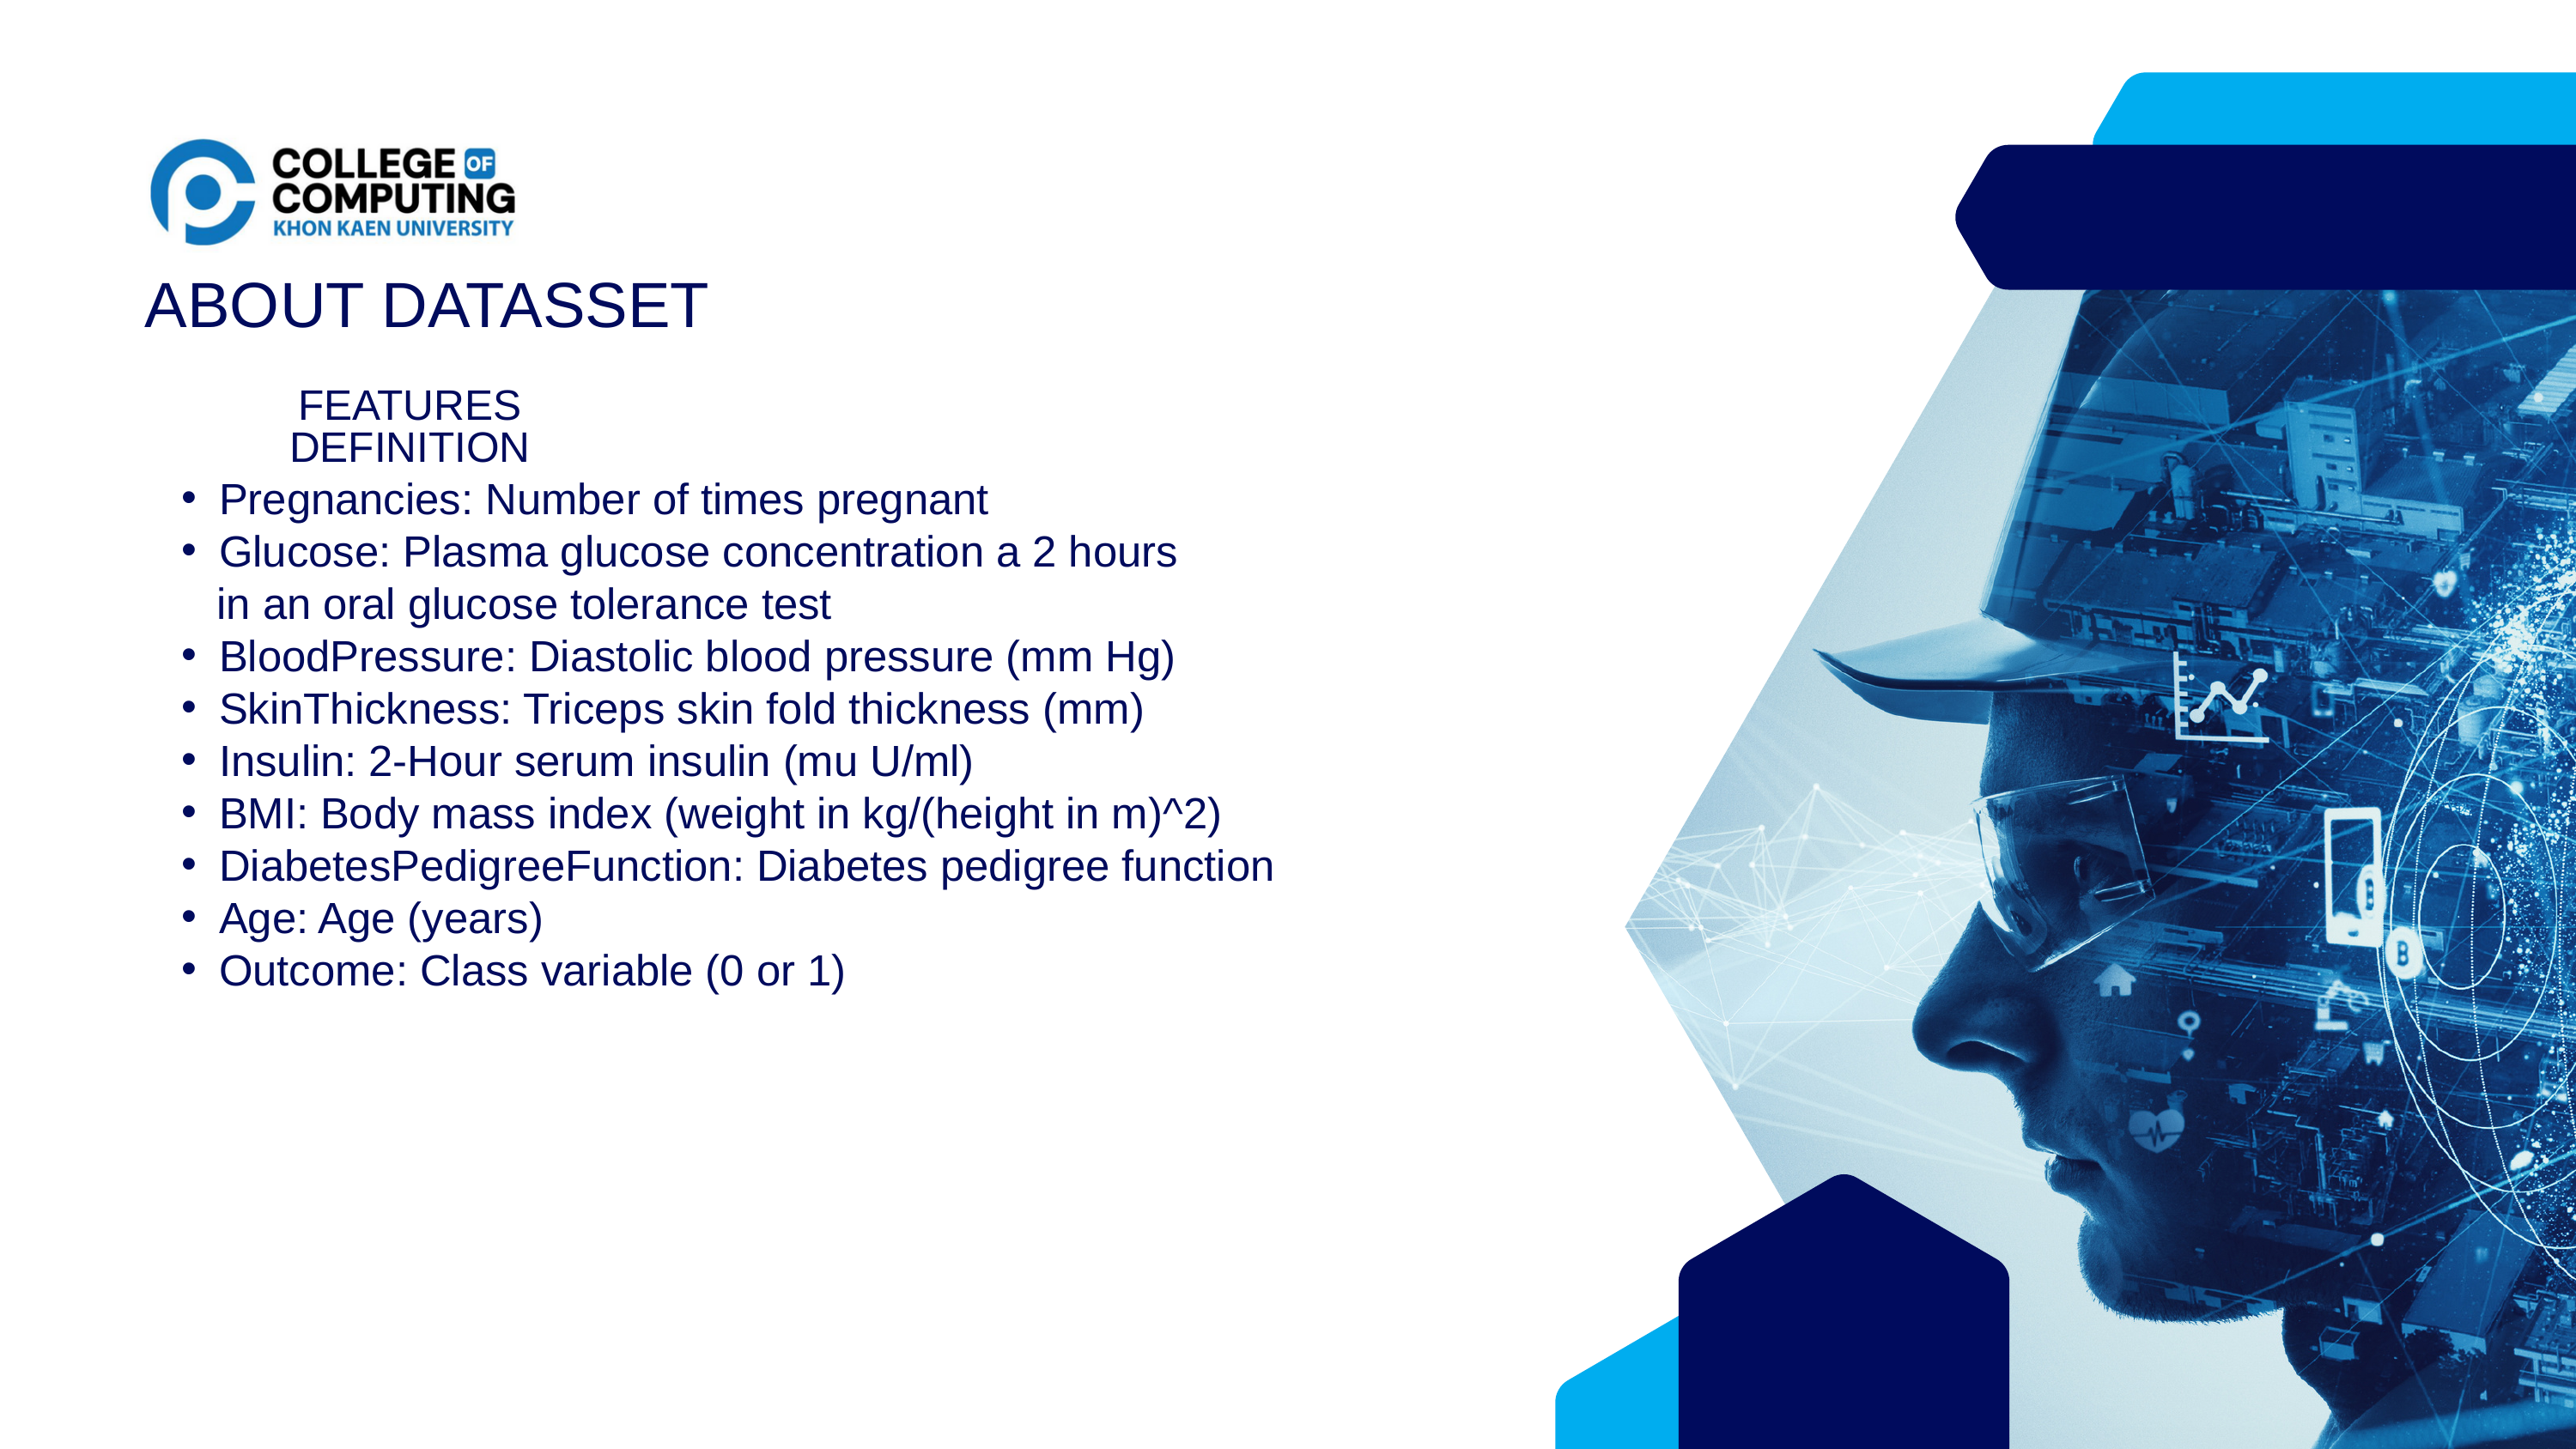

ABOUT DATASSET
FEATURES DEFINITION

Pregnancies: Number of times pregnant
Glucose: Plasma glucose concentration a 2 hours
      in an oral glucose tolerance test
BloodPressure: Diastolic blood pressure (mm Hg)
SkinThickness: Triceps skin fold thickness (mm)
Insulin: 2-Hour serum insulin (mu U/ml)
BMI: Body mass index (weight in kg/(height in m)^2)
DiabetesPedigreeFunction: Diabetes pedigree function
Age: Age (years)
Outcome: Class variable (0 or 1)